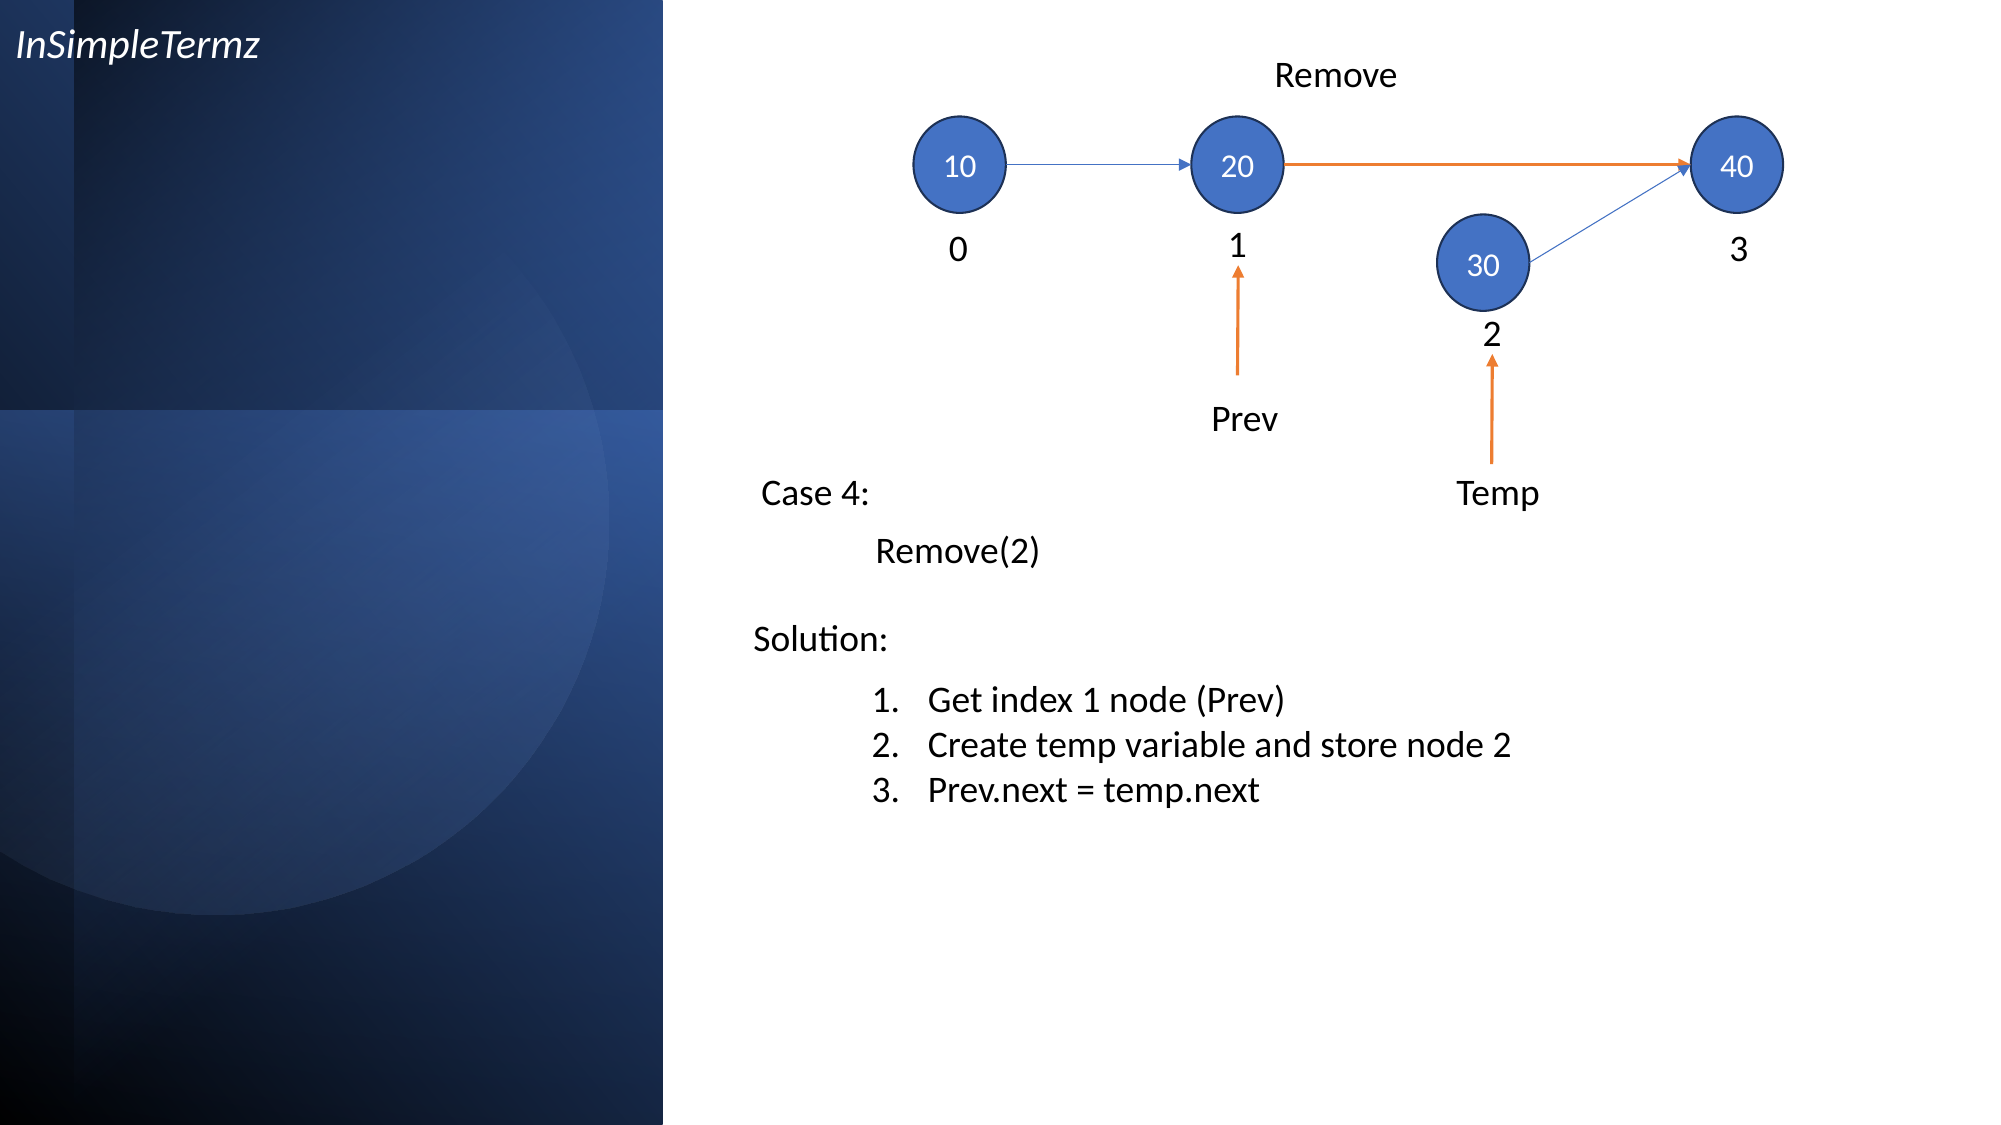

InSimpleTermz
Remove
10
20
40

1
30
3
0

2
Prev

Case 4:
Temp
Remove(2)
Solution:
Get index 1 node (Prev)
Create temp variable and store node 2
Prev.next = temp.next